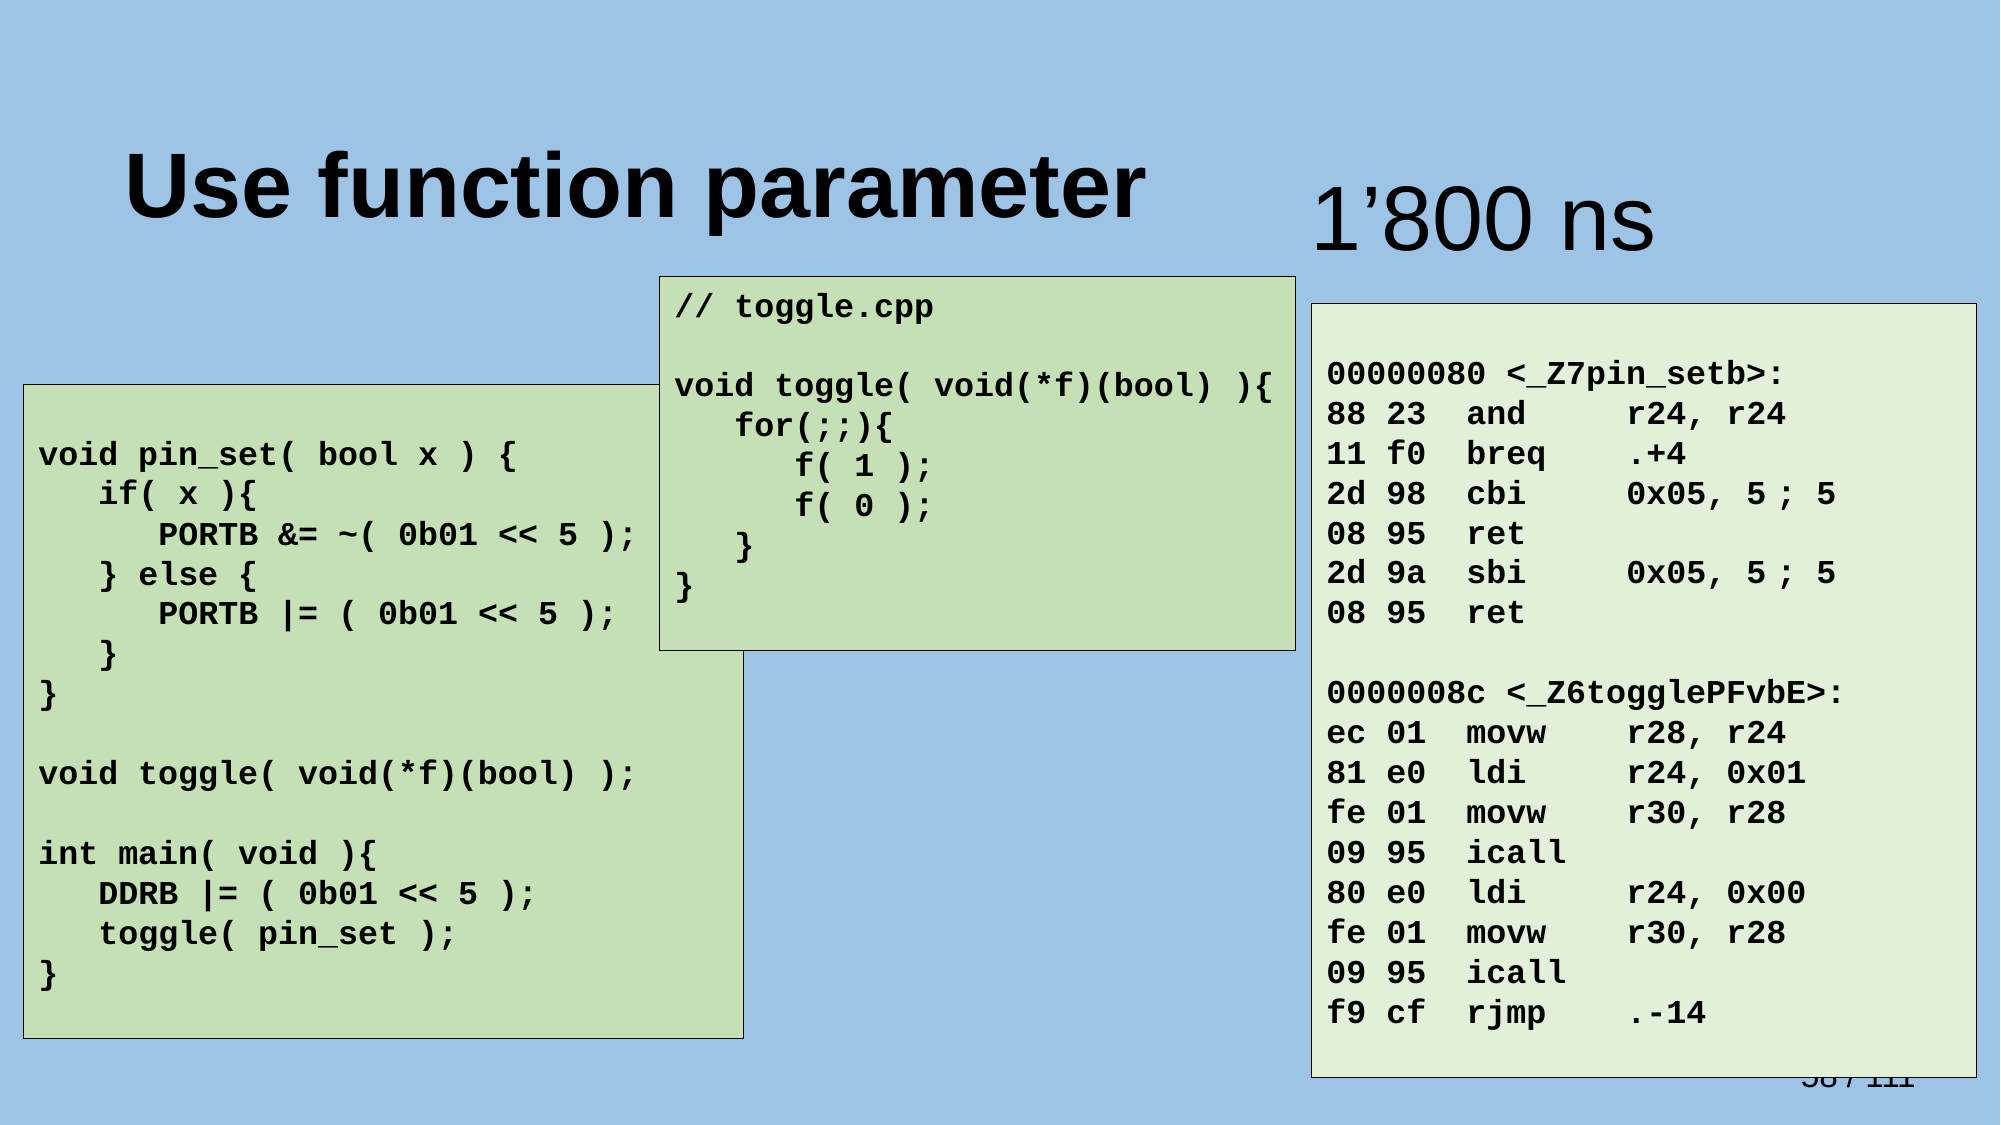

# Use function parameter
1’800 ns
// toggle.cpp

void toggle( void(*f)(bool) ){
   for(;;){
      f( 1 );
      f( 0 );
   }
}

00000080 <_Z7pin_setb>:
88 23  and	r24, r24
11 f0  breq	.+4
2d 98  cbi	0x05, 5	; 5
08 95  ret
2d 9a  sbi	0x05, 5	; 5
08 95  ret

0000008c <_Z6togglePFvbE>:
ec 01  movw	r28, r24
81 e0  ldi	r24, 0x01
fe 01  movw	r30, r28
09 95  icall
80 e0  ldi	r24, 0x00
fe 01  movw	r30, r28
09 95  icall
f9 cf  rjmp	.-14

void pin_set( bool x ) {
   if( x ){
      PORTB &= ~( 0b01 << 5 );
   } else {
      PORTB |= ( 0b01 << 5 );
   }
}

void toggle( void(*f)(bool) );

int main( void ){
   DDRB |= ( 0b01 << 5 );
   toggle( pin_set );
}